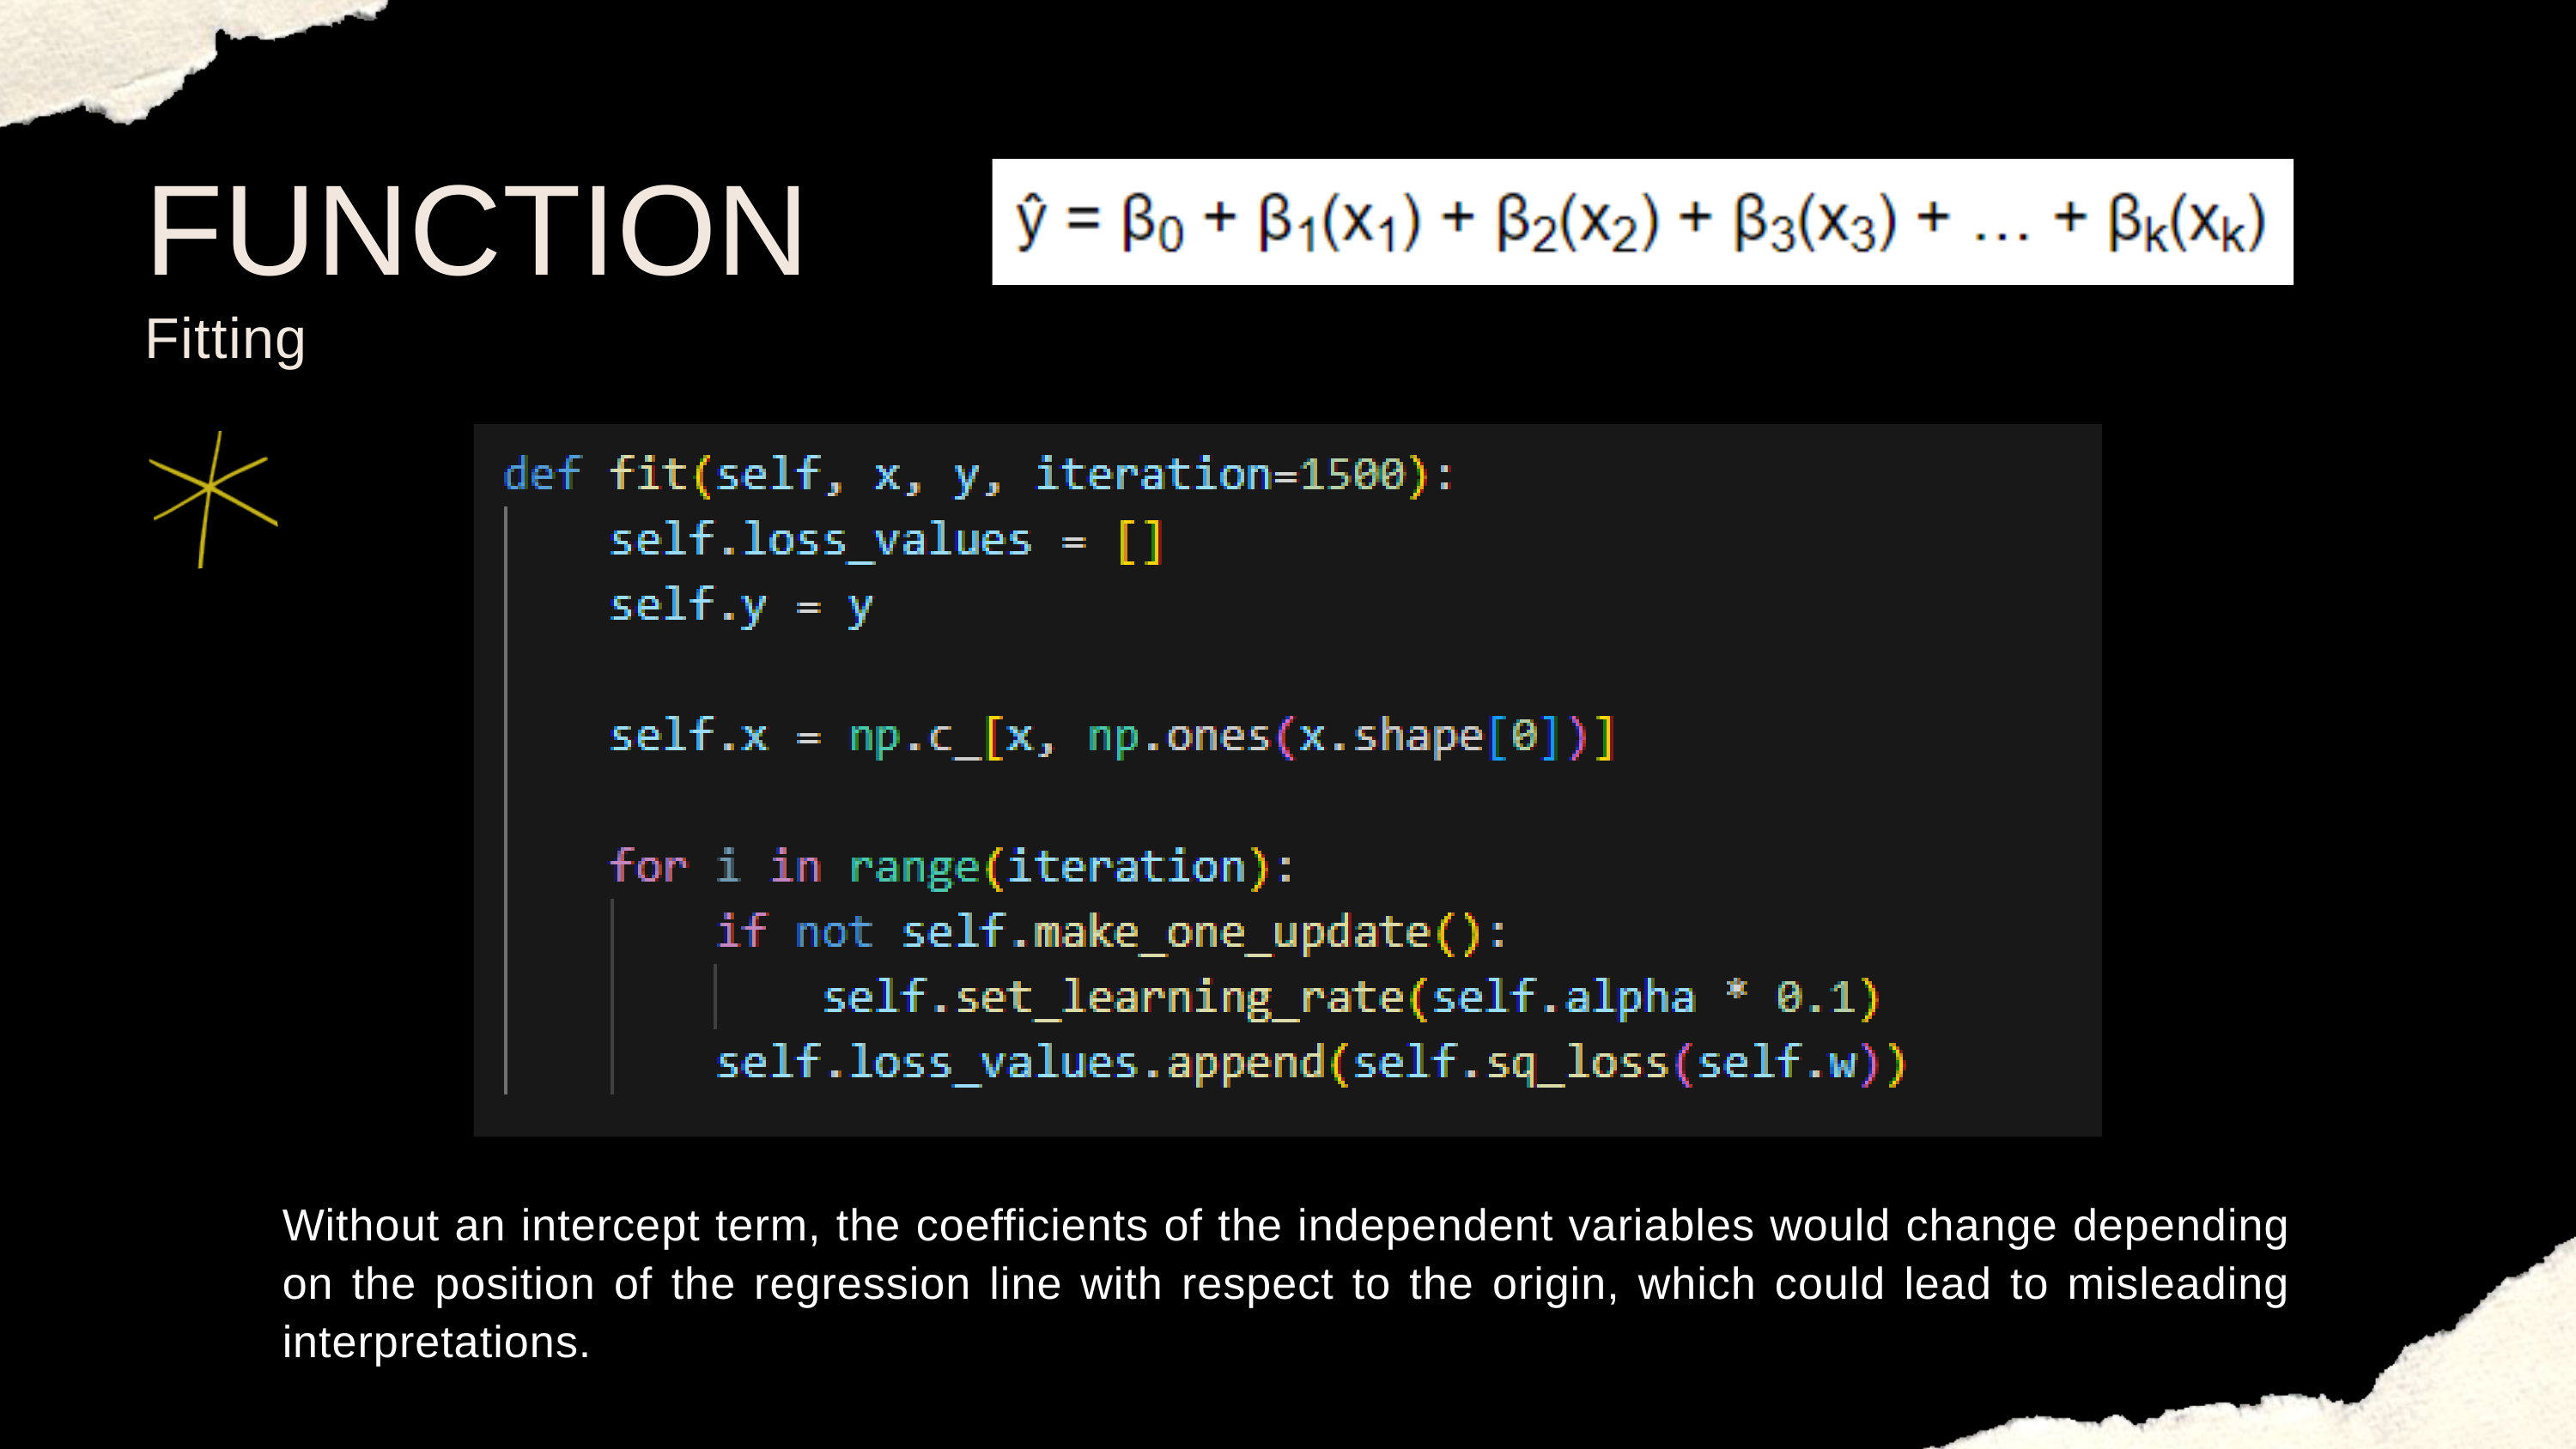

FUNCTION

Fitting

Without an intercept term, the coefficients of the independent variables would change depending on the position of the regression line with respect to the origin, which could lead to misleading interpretations.